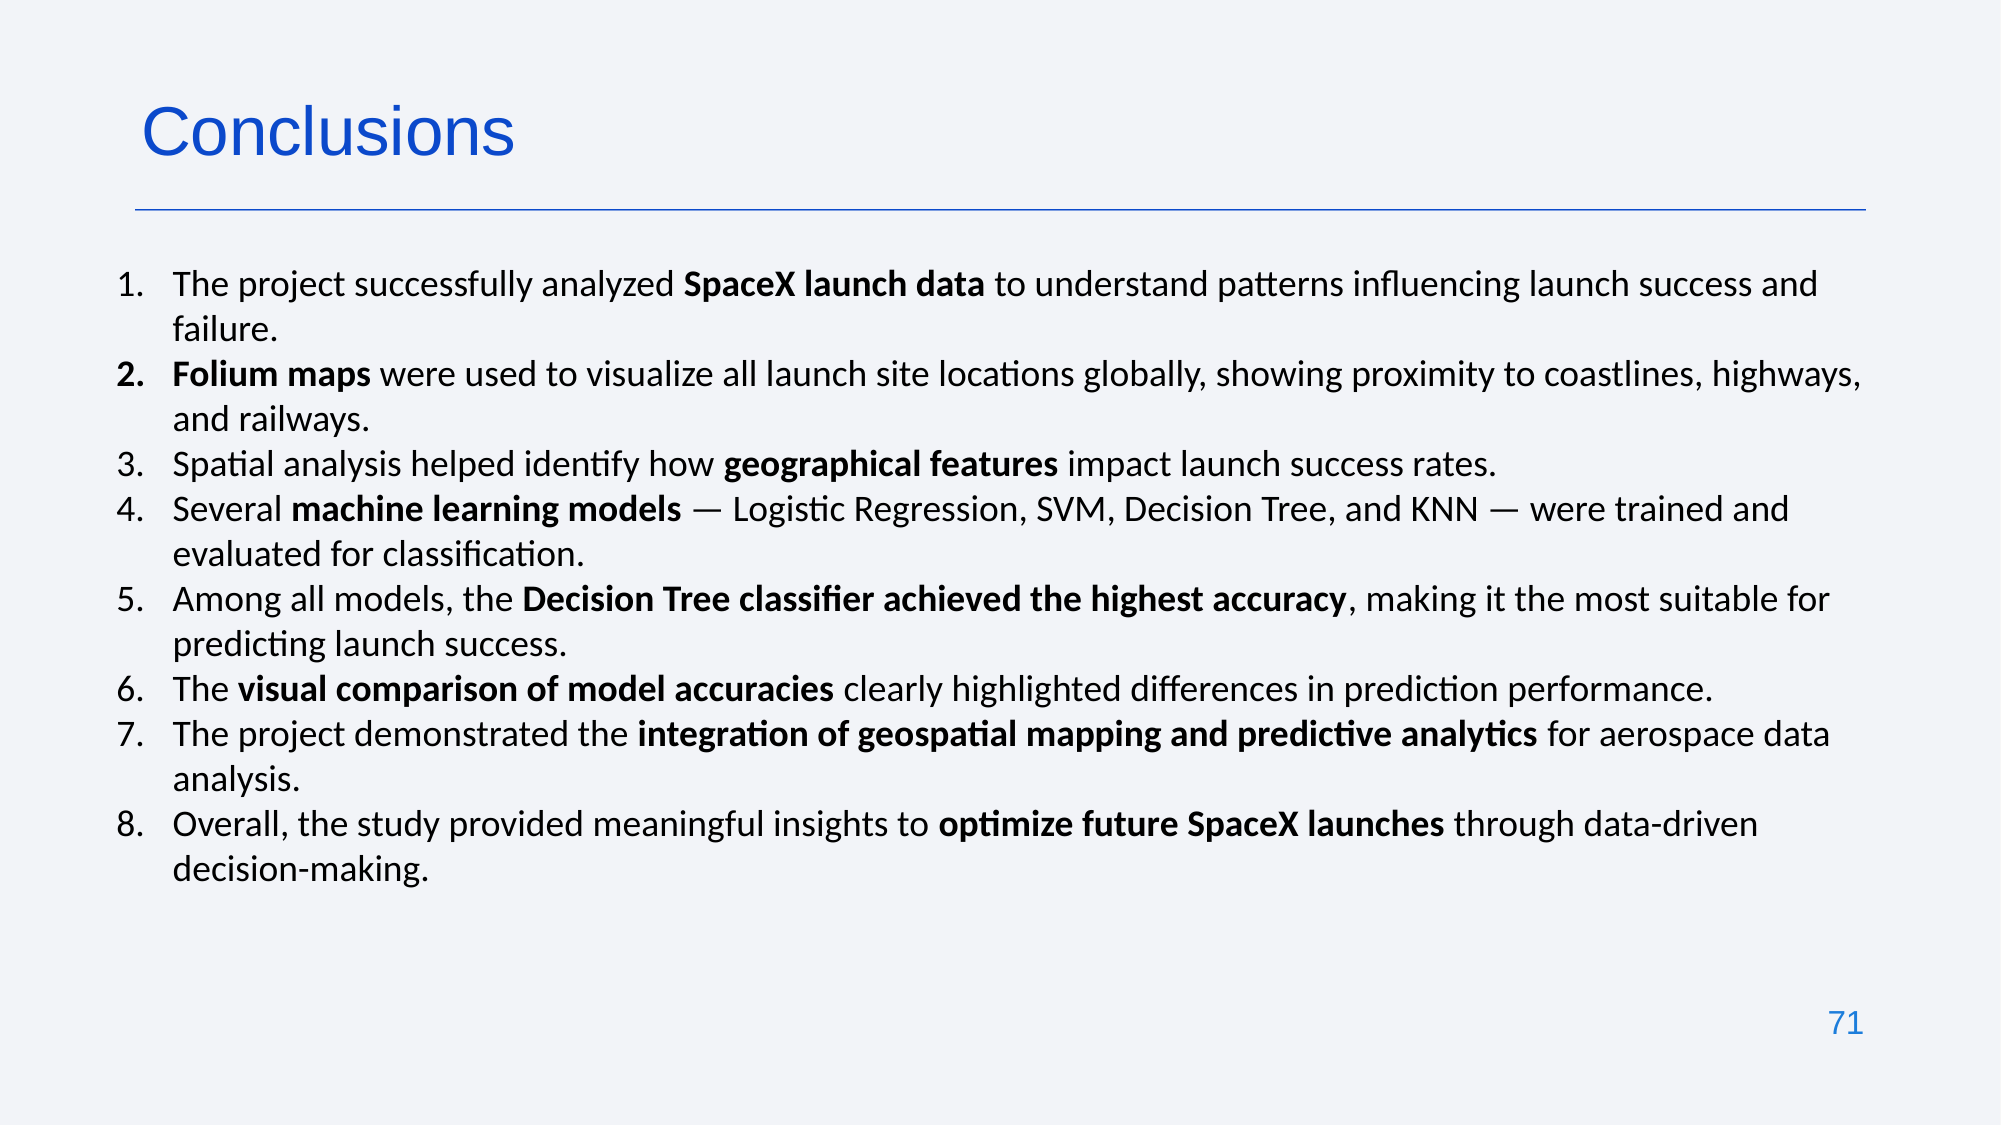

Conclusions
The project successfully analyzed SpaceX launch data to understand patterns influencing launch success and failure.
Folium maps were used to visualize all launch site locations globally, showing proximity to coastlines, highways, and railways.
Spatial analysis helped identify how geographical features impact launch success rates.
Several machine learning models — Logistic Regression, SVM, Decision Tree, and KNN — were trained and evaluated for classification.
Among all models, the Decision Tree classifier achieved the highest accuracy, making it the most suitable for predicting launch success.
The visual comparison of model accuracies clearly highlighted differences in prediction performance.
The project demonstrated the integration of geospatial mapping and predictive analytics for aerospace data analysis.
Overall, the study provided meaningful insights to optimize future SpaceX launches through data-driven decision-making.
71